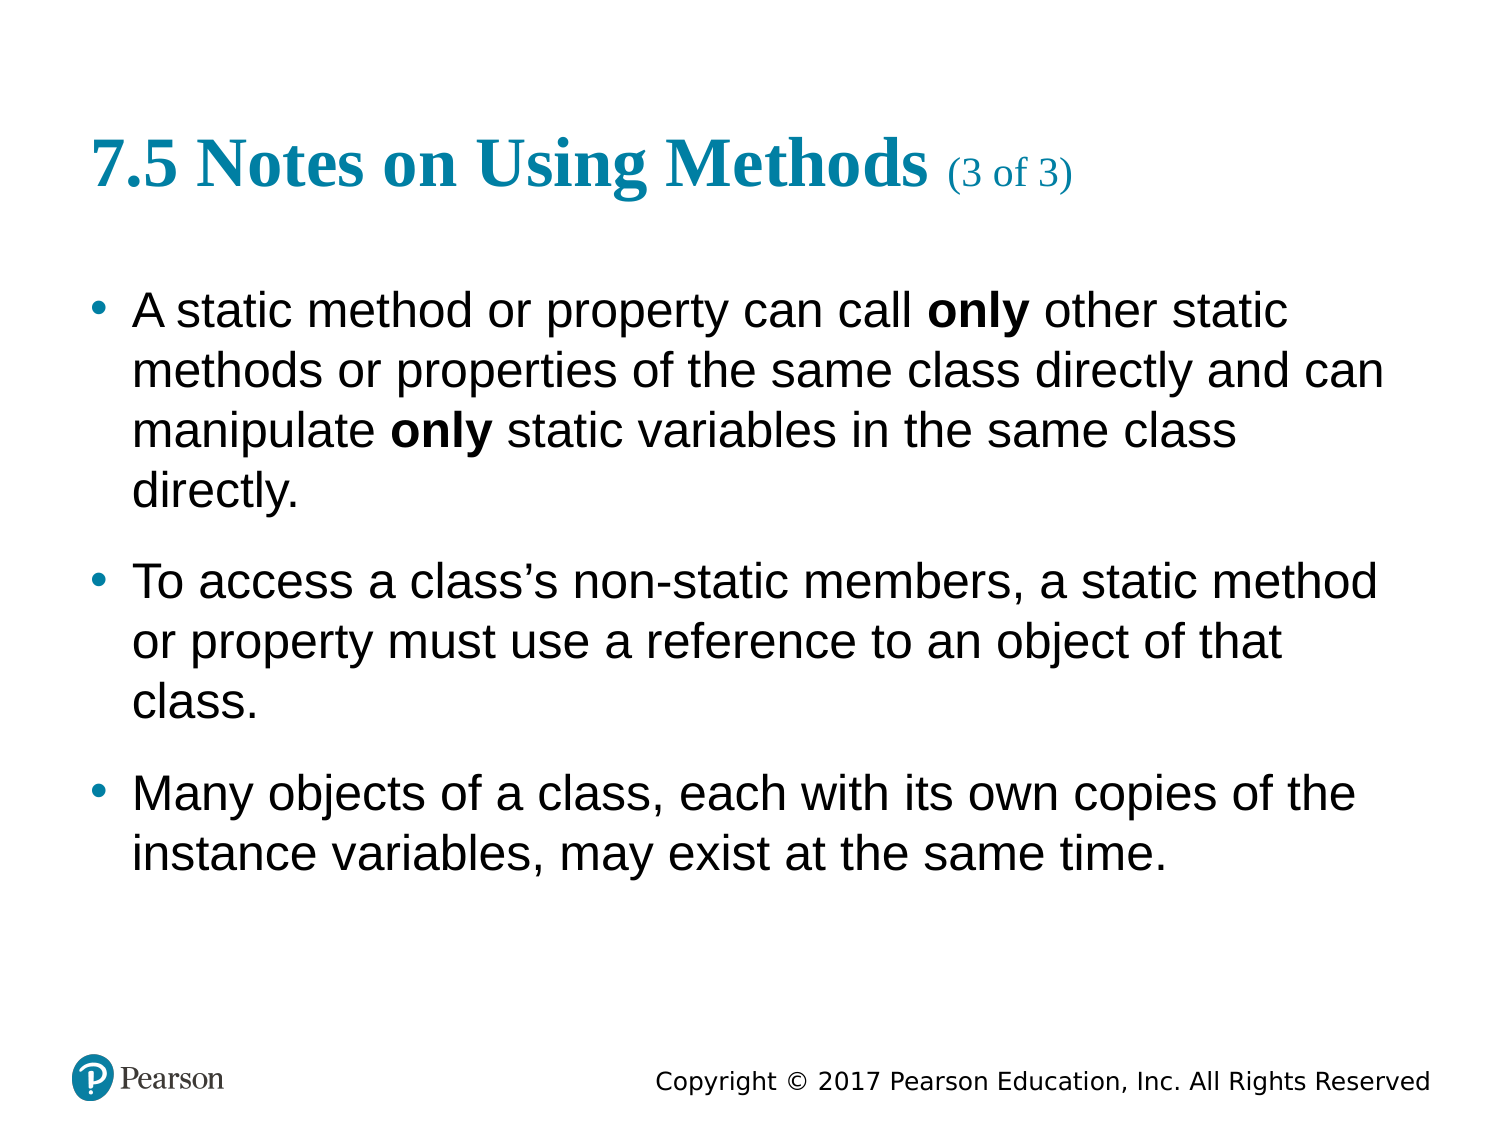

# 7.5 Notes on Using Methods (3 of 3)
A static method or property can call only other static methods or properties of the same class directly and can manipulate only static variables in the same class directly.
To access a class’s non-static members, a static method or property must use a reference to an object of that class.
Many objects of a class, each with its own copies of the instance variables, may exist at the same time.